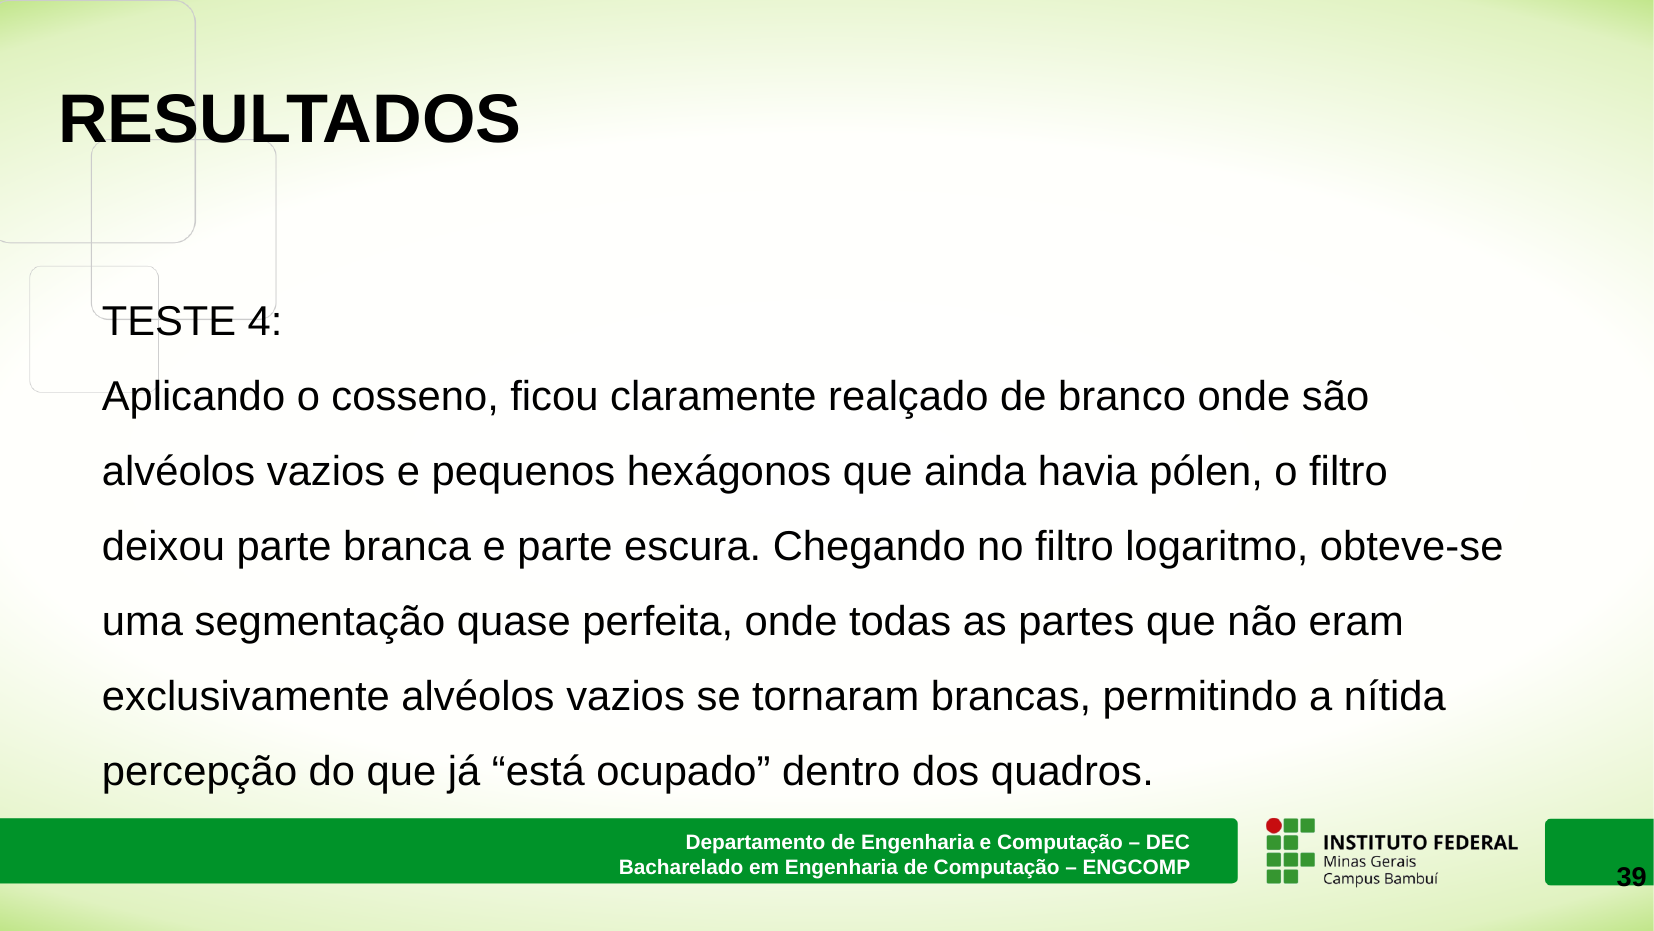

# RESULTADOS
TESTE 4:
Aplicando o cosseno, ficou claramente realçado de branco onde são alvéolos vazios e pequenos hexágonos que ainda havia pólen, o filtro deixou parte branca e parte escura. Chegando no filtro logaritmo, obteve-se uma segmentação quase perfeita, onde todas as partes que não eram exclusivamente alvéolos vazios se tornaram brancas, permitindo a nítida percepção do que já “está ocupado” dentro dos quadros.

39